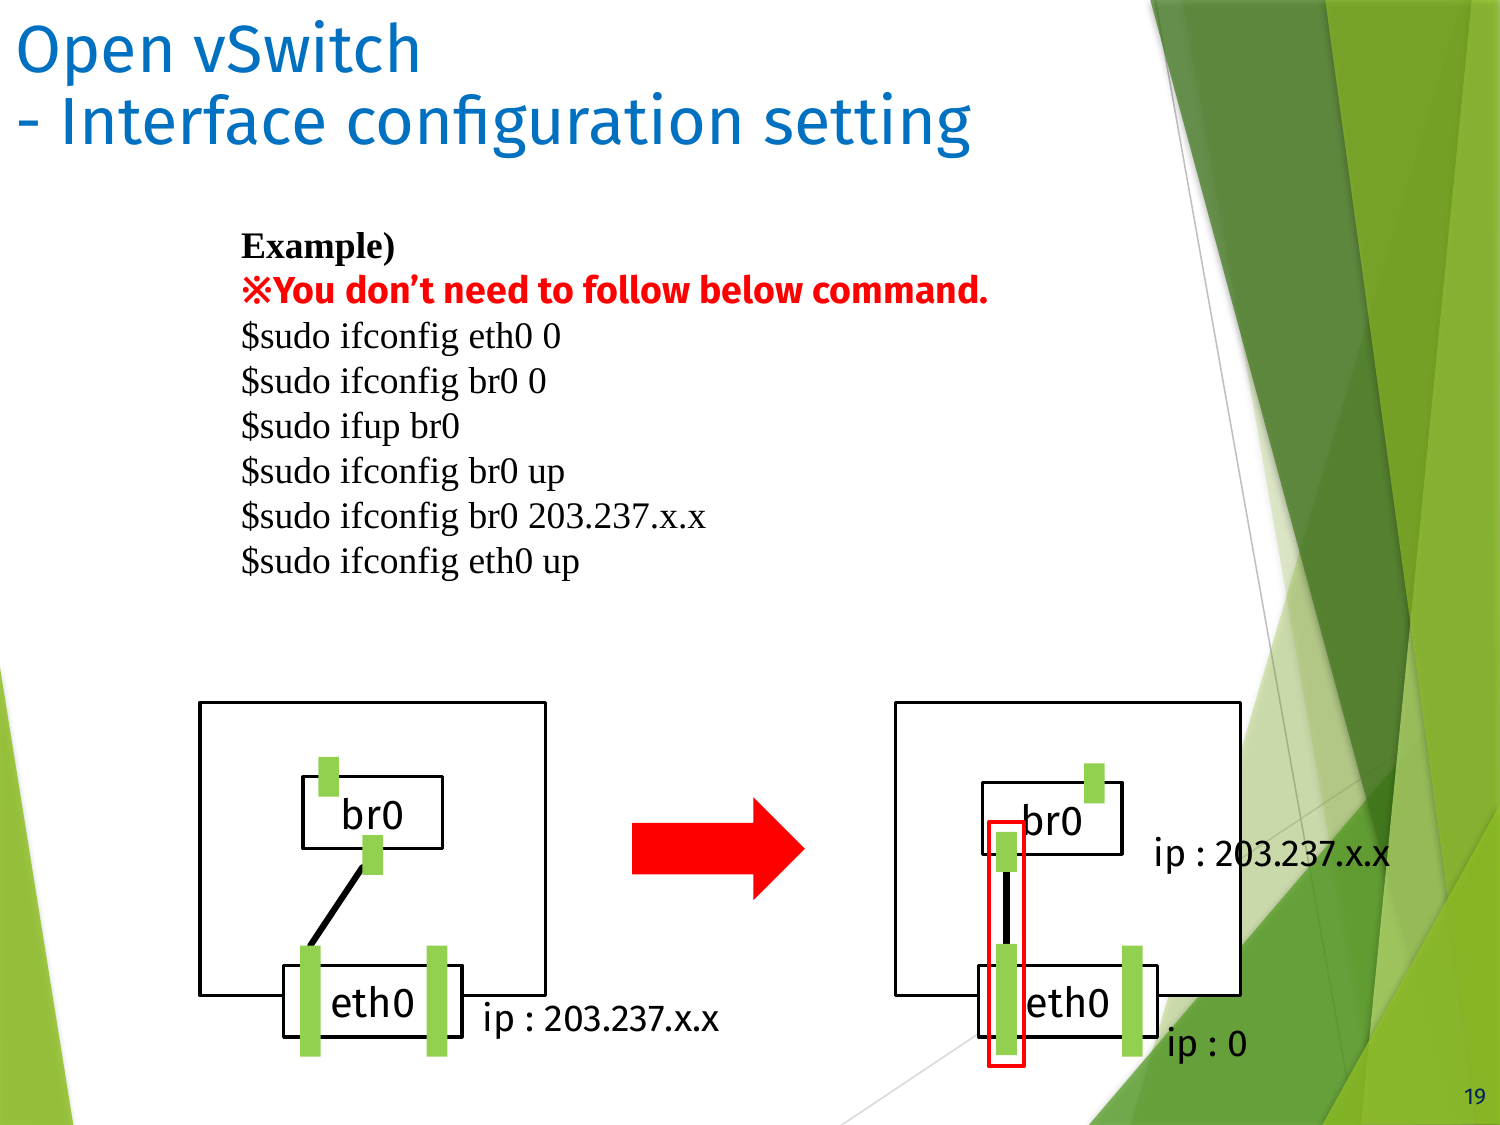

Open vSwitch
- Interface configuration setting
Example)
※You don’t need to follow below command.
$sudo ifconfig eth0 0
$sudo ifconfig br0 0
$sudo ifup br0
$sudo ifconfig br0 up
$sudo ifconfig br0 203.237.x.x
$sudo ifconfig eth0 up

br0
br0
ip : 203.237.x.x

eth0
eth0
ip : 203.237.x.x
ip : 0
19